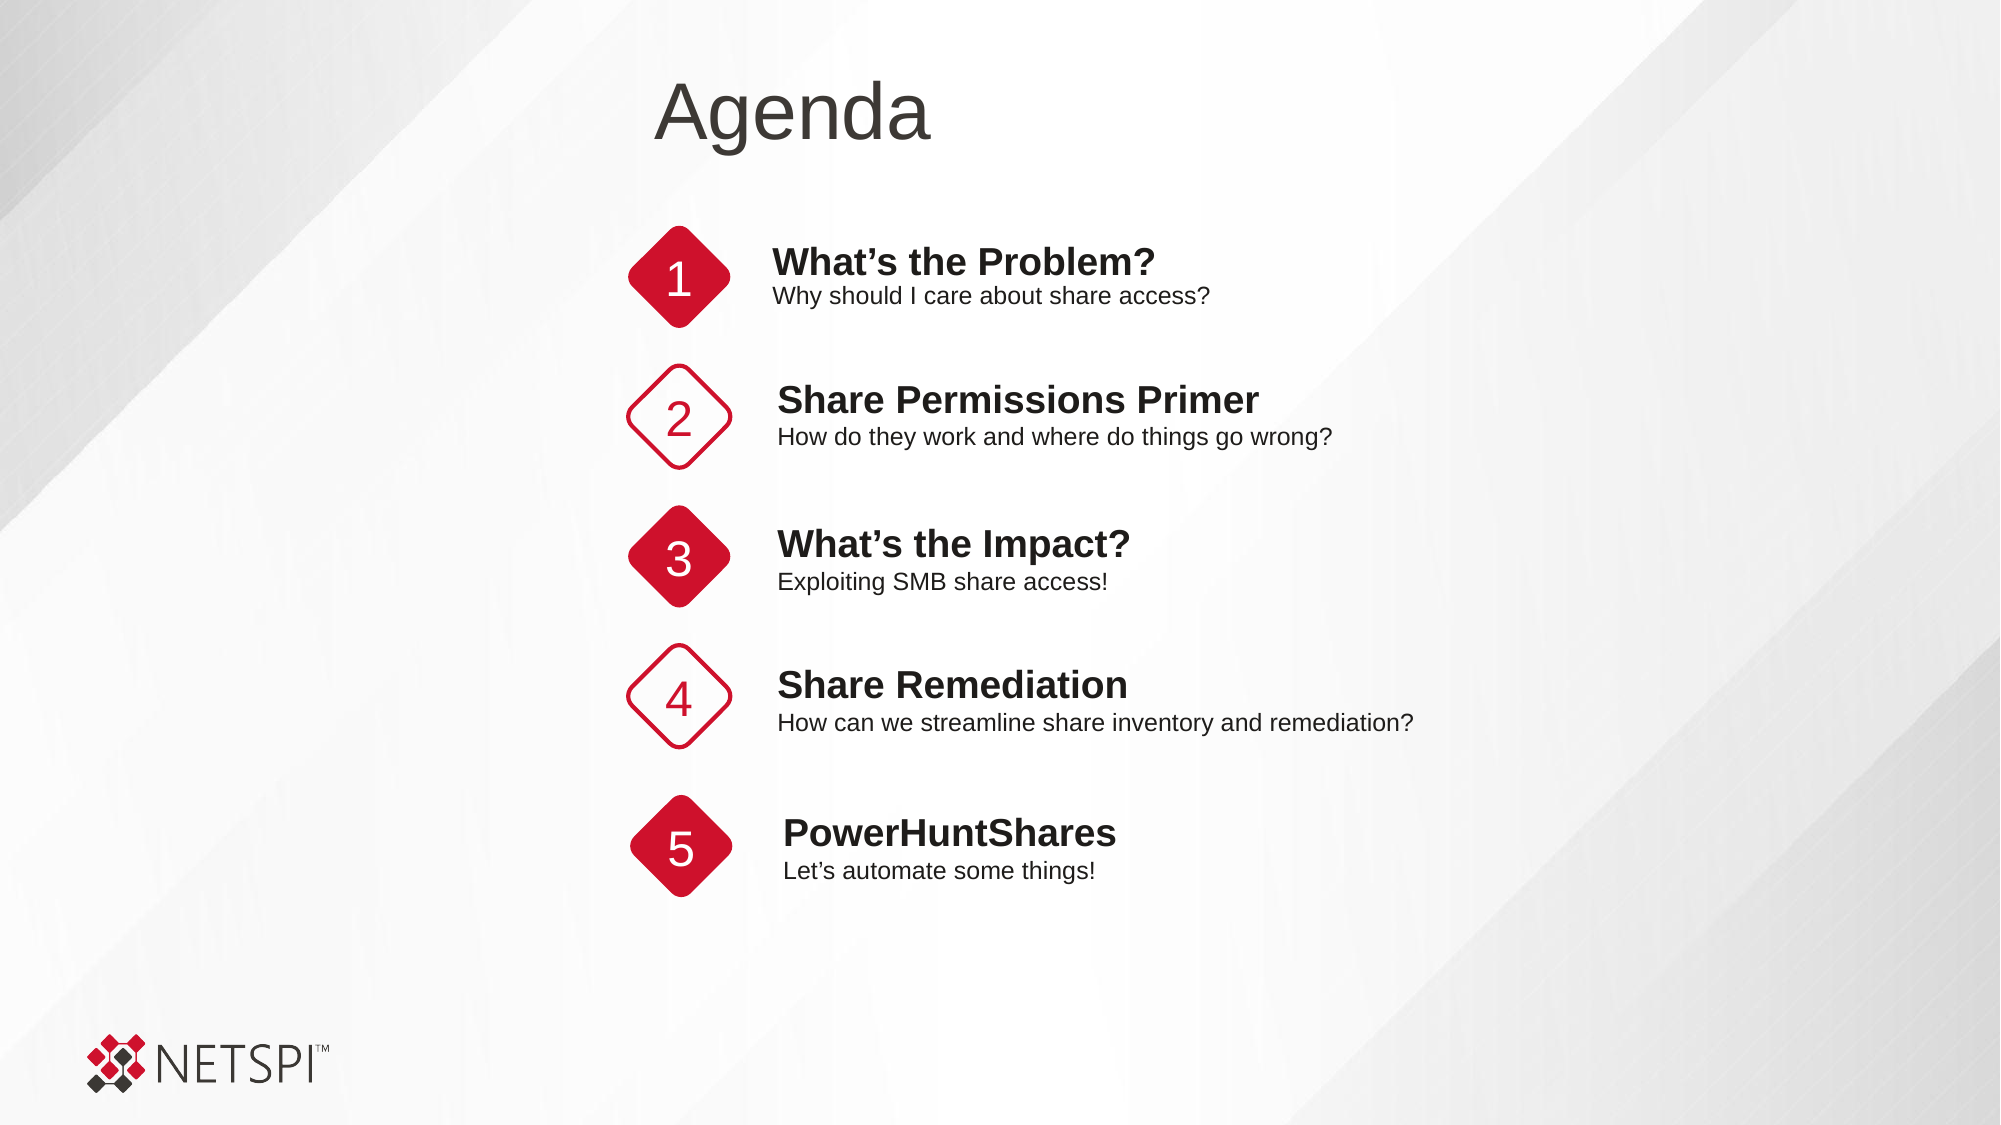

# Agenda
What’s the Problem?
Why should I care about share access?

1
Share Permissions Primer
How do they work and where do things go wrong?

2
What’s the Impact?
Exploiting SMB share access!

3
Share Remediation
How can we streamline share inventory and remediation?

4
PowerHuntShares
Let’s automate some things!

5